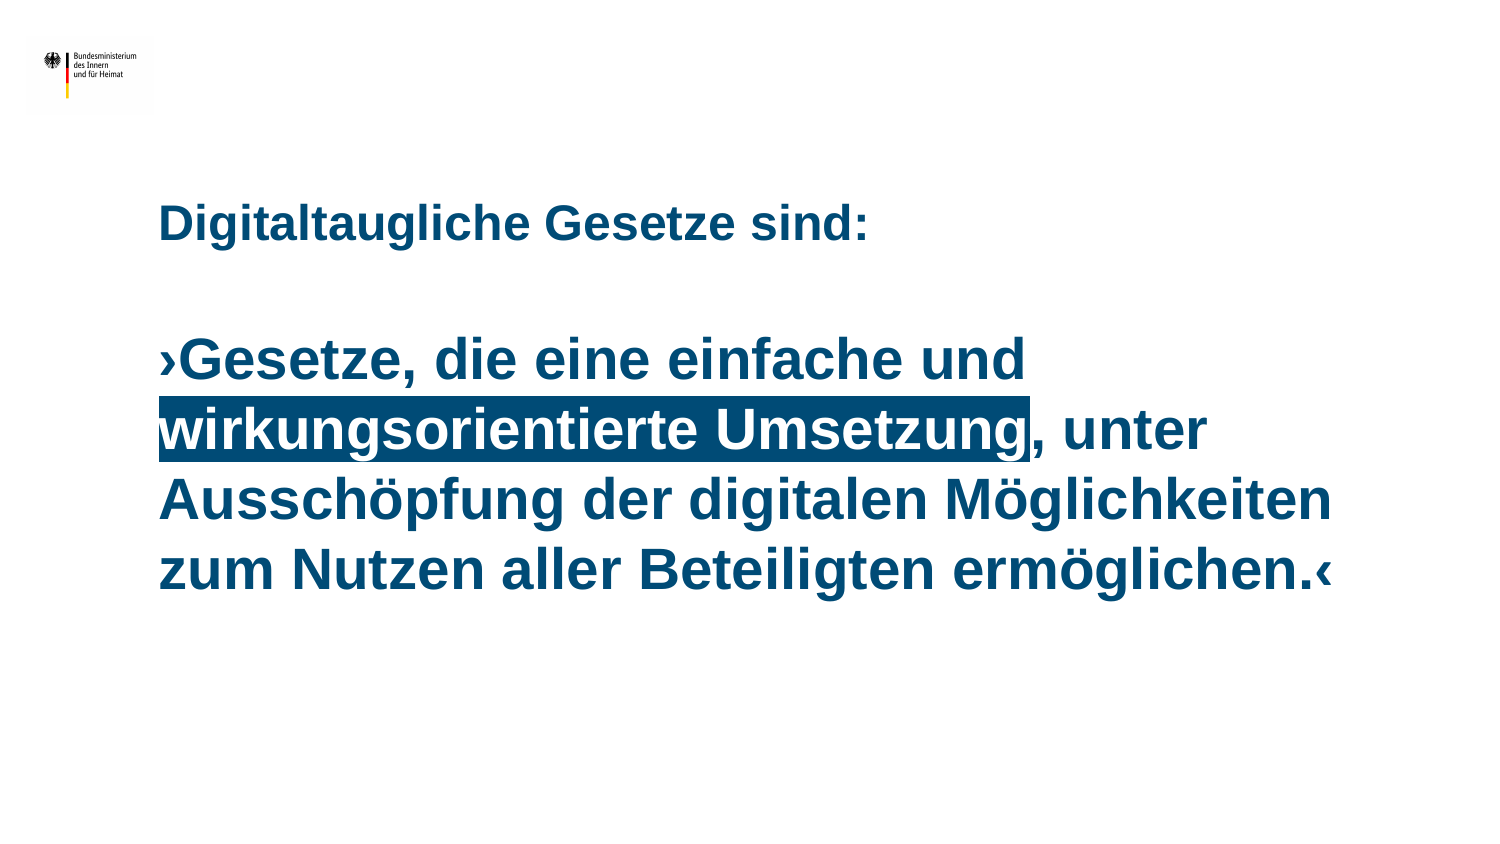

Digitaltaugliche Gesetze sind:

›Gesetze, die eine einfache und wirkungsorientierte Umsetzung, unter Ausschöpfung der digitalen Möglichkeiten zum Nutzen aller Beteiligten ermöglichen.‹